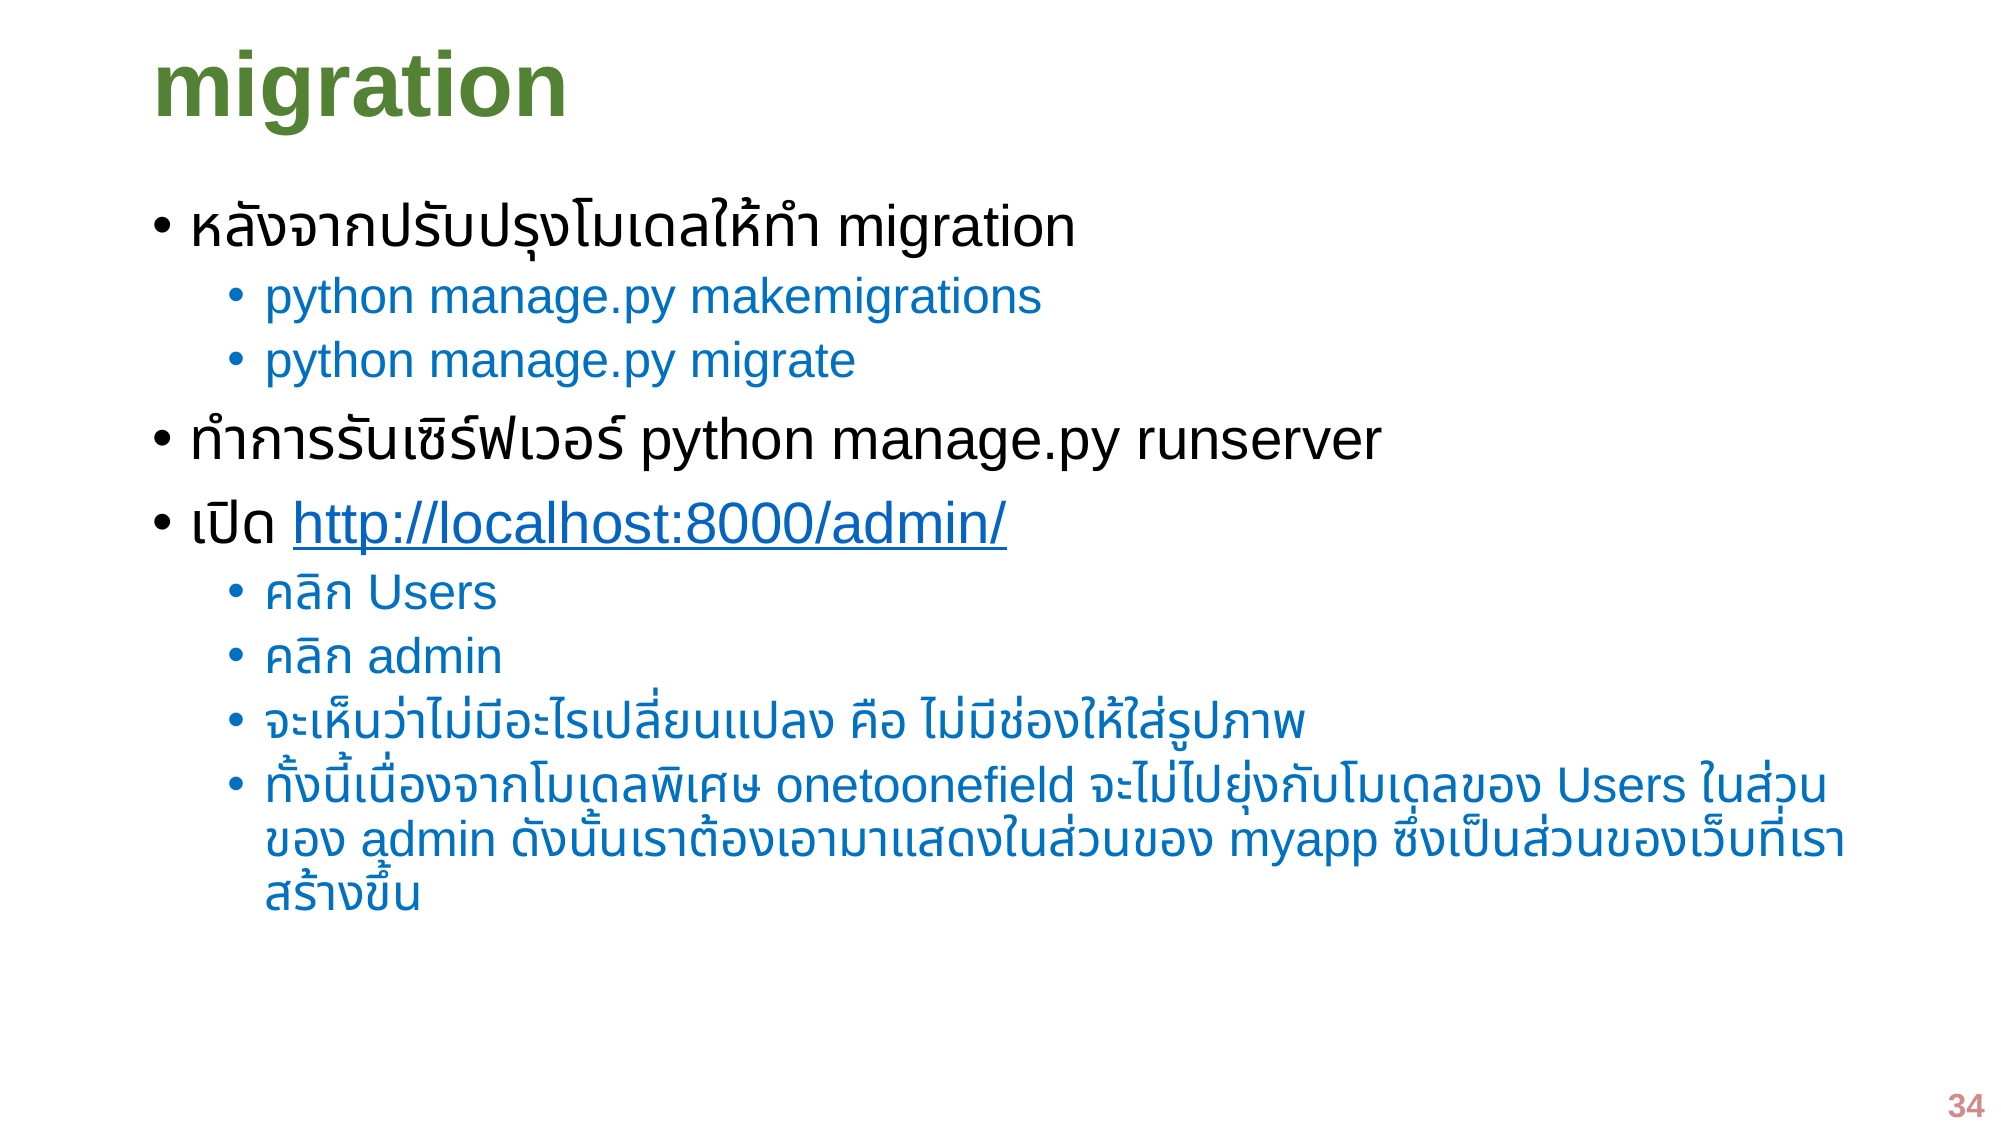

# migration
หลังจากปรับปรุงโมเดลให้ทำ migration
python manage.py makemigrations
python manage.py migrate
ทำการรันเซิร์ฟเวอร์ python manage.py runserver
เปิด http://localhost:8000/admin/
คลิก Users
คลิก admin
จะเห็นว่าไม่มีอะไรเปลี่ยนแปลง คือ ไม่มีช่องให้ใส่รูปภาพ
ทั้งนี้เนื่องจากโมเดลพิเศษ onetoonefield จะไม่ไปยุ่งกับโมเดลของ Users ในส่วนของ admin ดังนั้นเราต้องเอามาแสดงในส่วนของ myapp ซึ่งเป็นส่วนของเว็บที่เราสร้างขึ้น
34